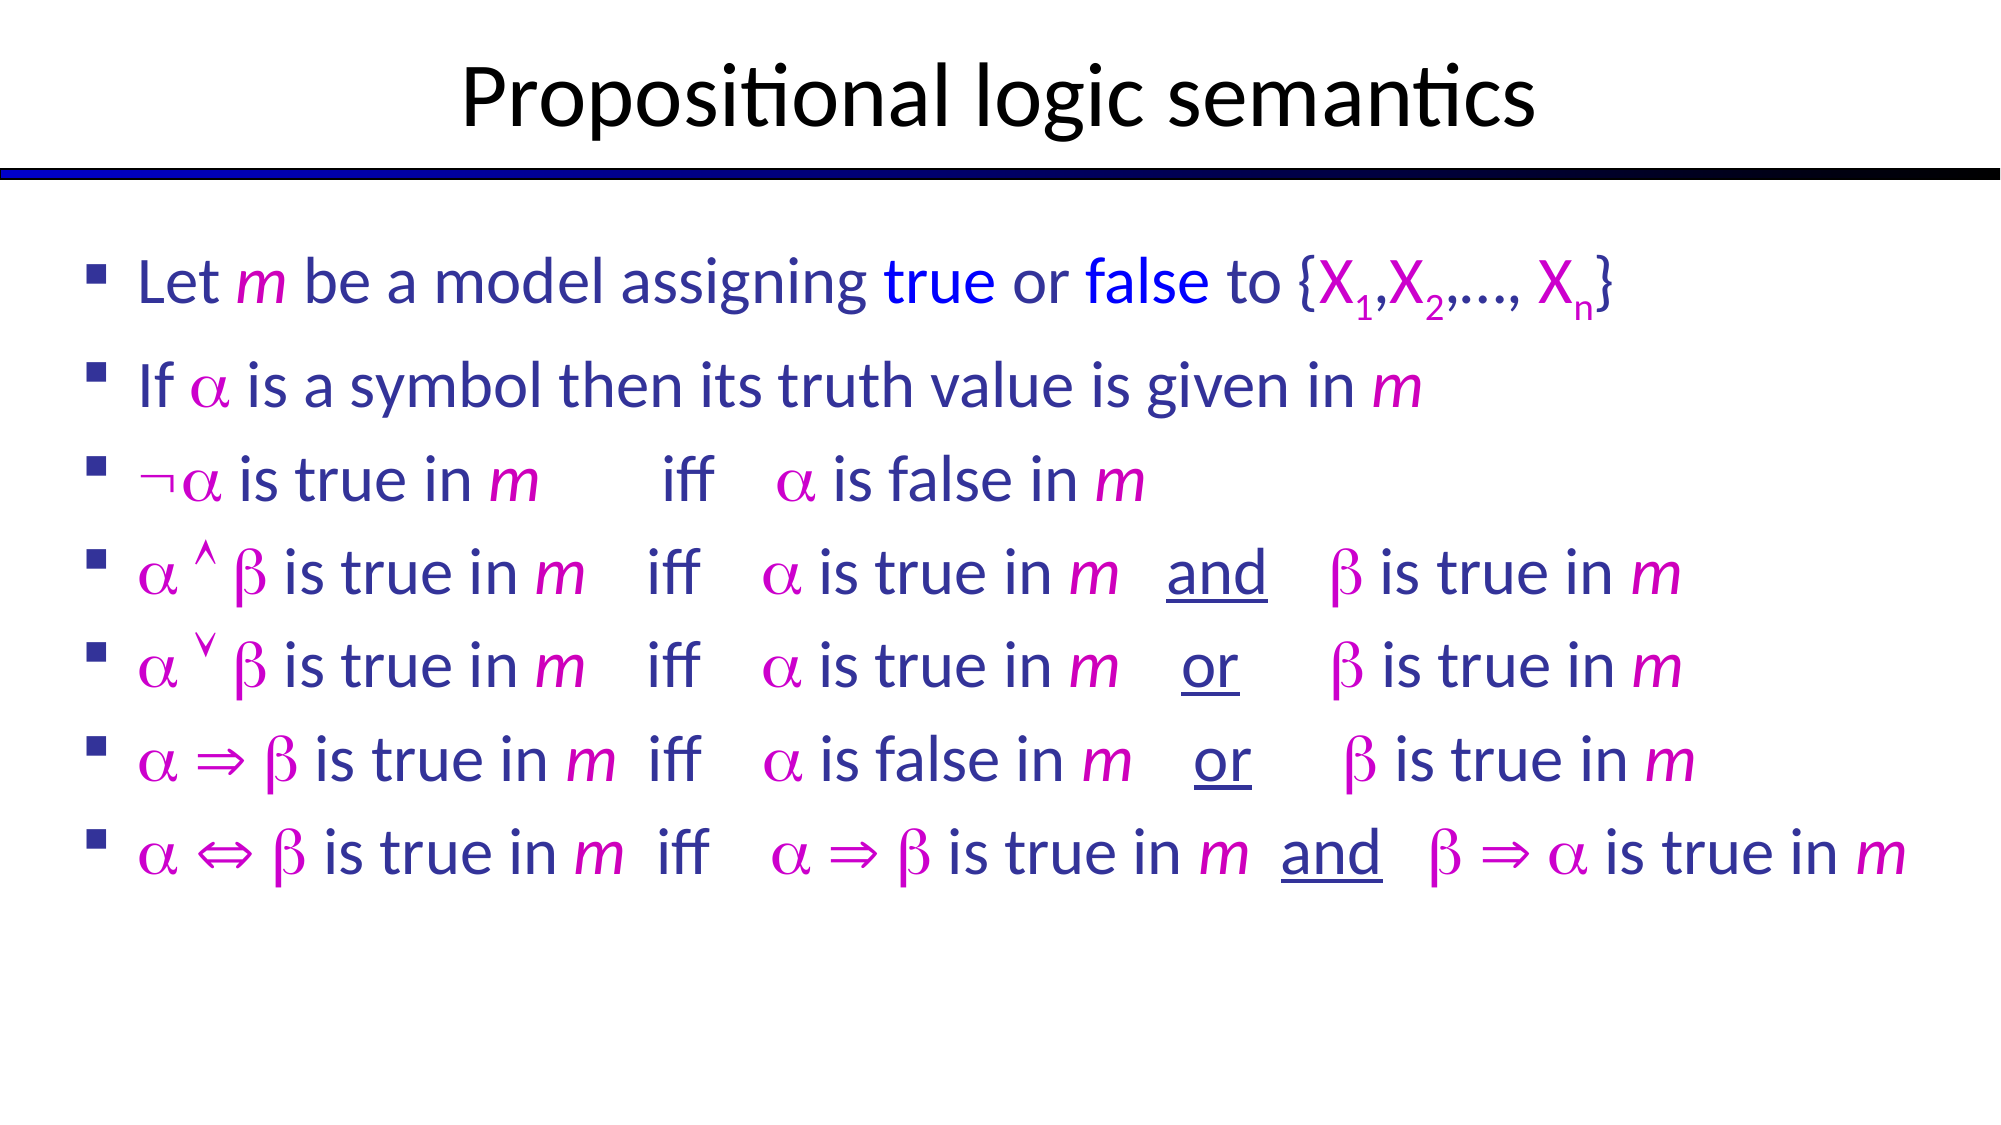

# Propositional logic semantics
Let m be a model assigning true or false to {X1,X2,…, Xn}
If α is a symbol then its truth value is given in m
¬α is true in m        iff    α is false in m
α ∧ β is true in m    iff    α is true in m   and    β is true in m
α ∨ β is true in m    iff    α is true in m    or      β is true in m
α ⇒ β is true in m  iff    α is false in m    or      β is true in m
α ⇔ β is true in m  iff    α ⇒ β is true in m  and   β ⇒ α is true in m